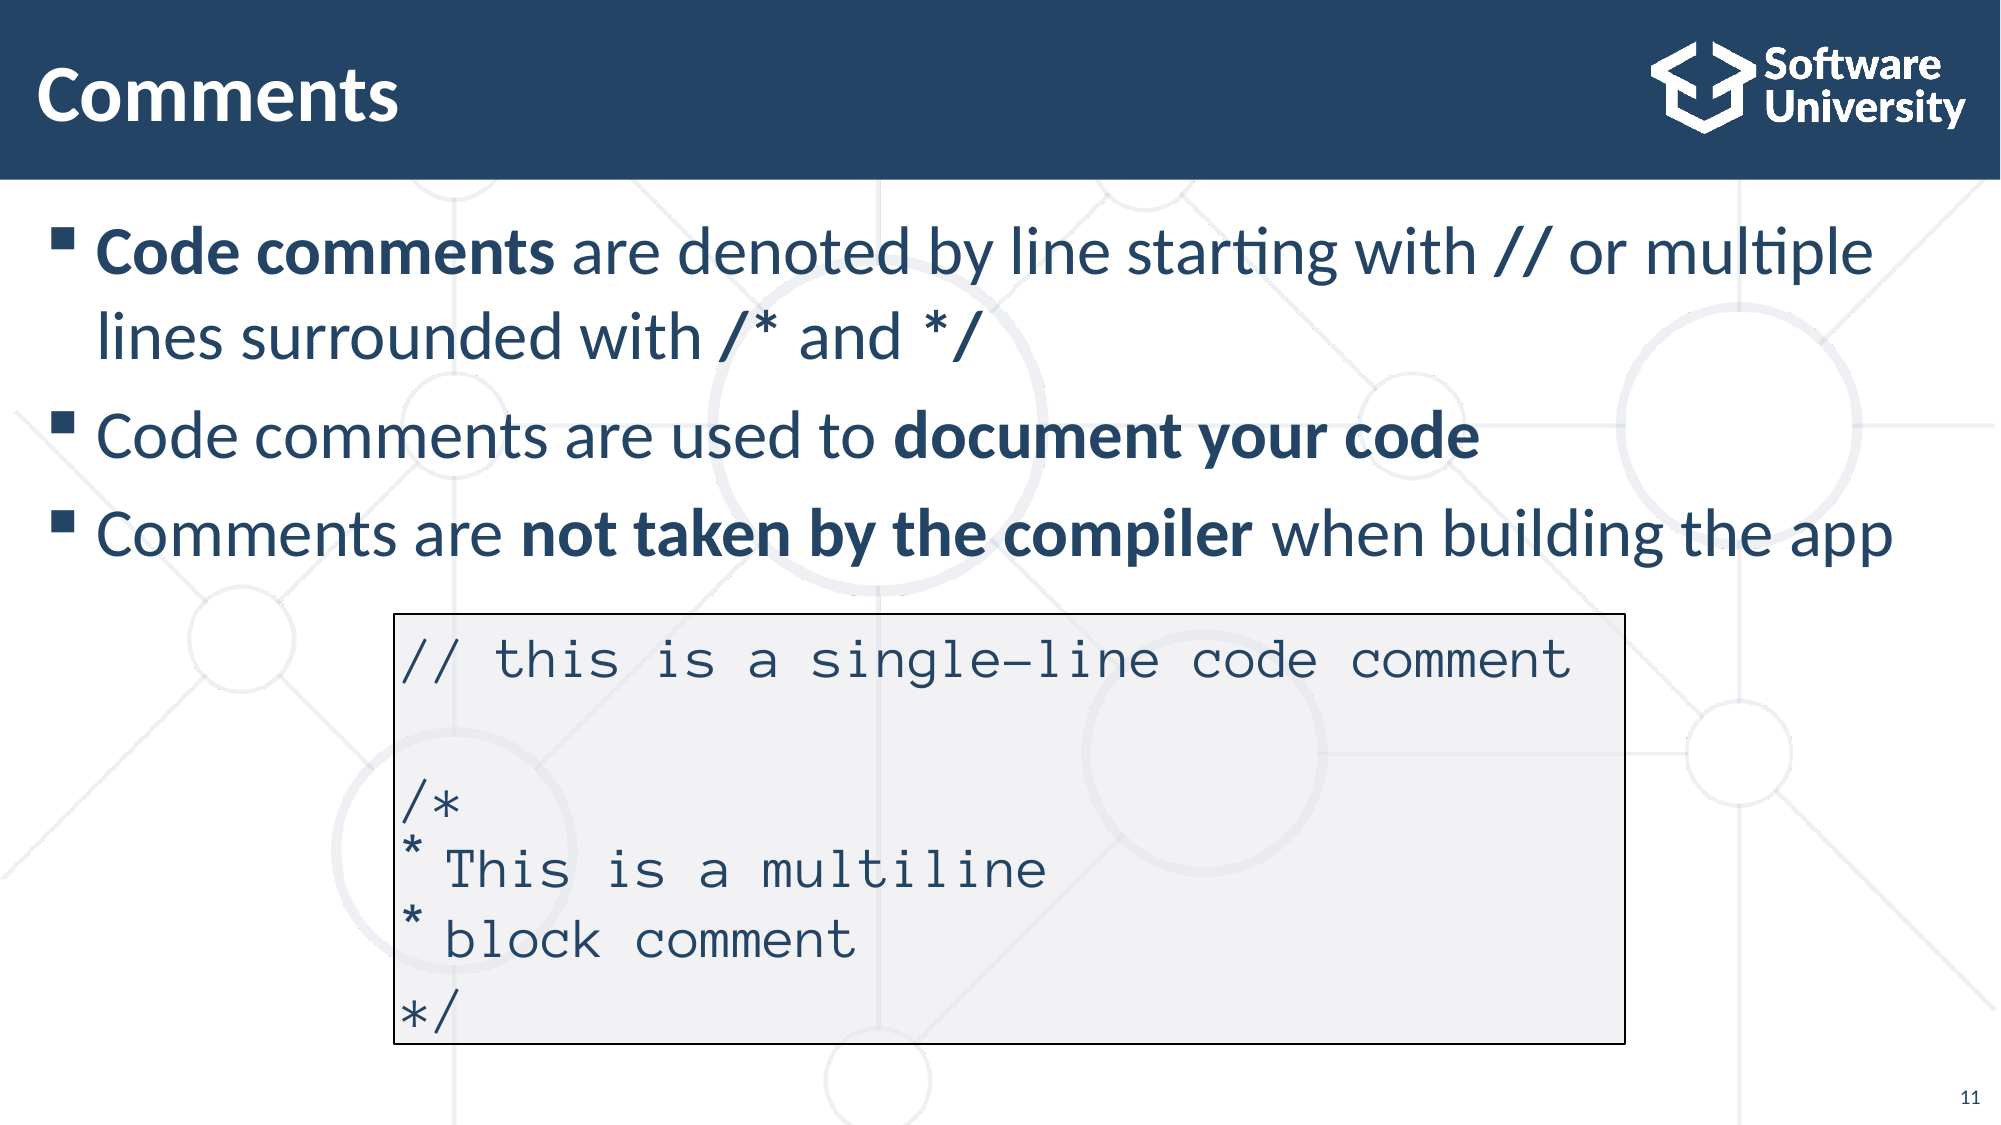

# Comments
Code comments are denoted by line starting with // or multiple lines surrounded with /* and */
Code comments are used to document your code
Comments are not taken by the compiler when building the app
// this is a single-line code comment

/*
This is a multiline
block comment
*/
11